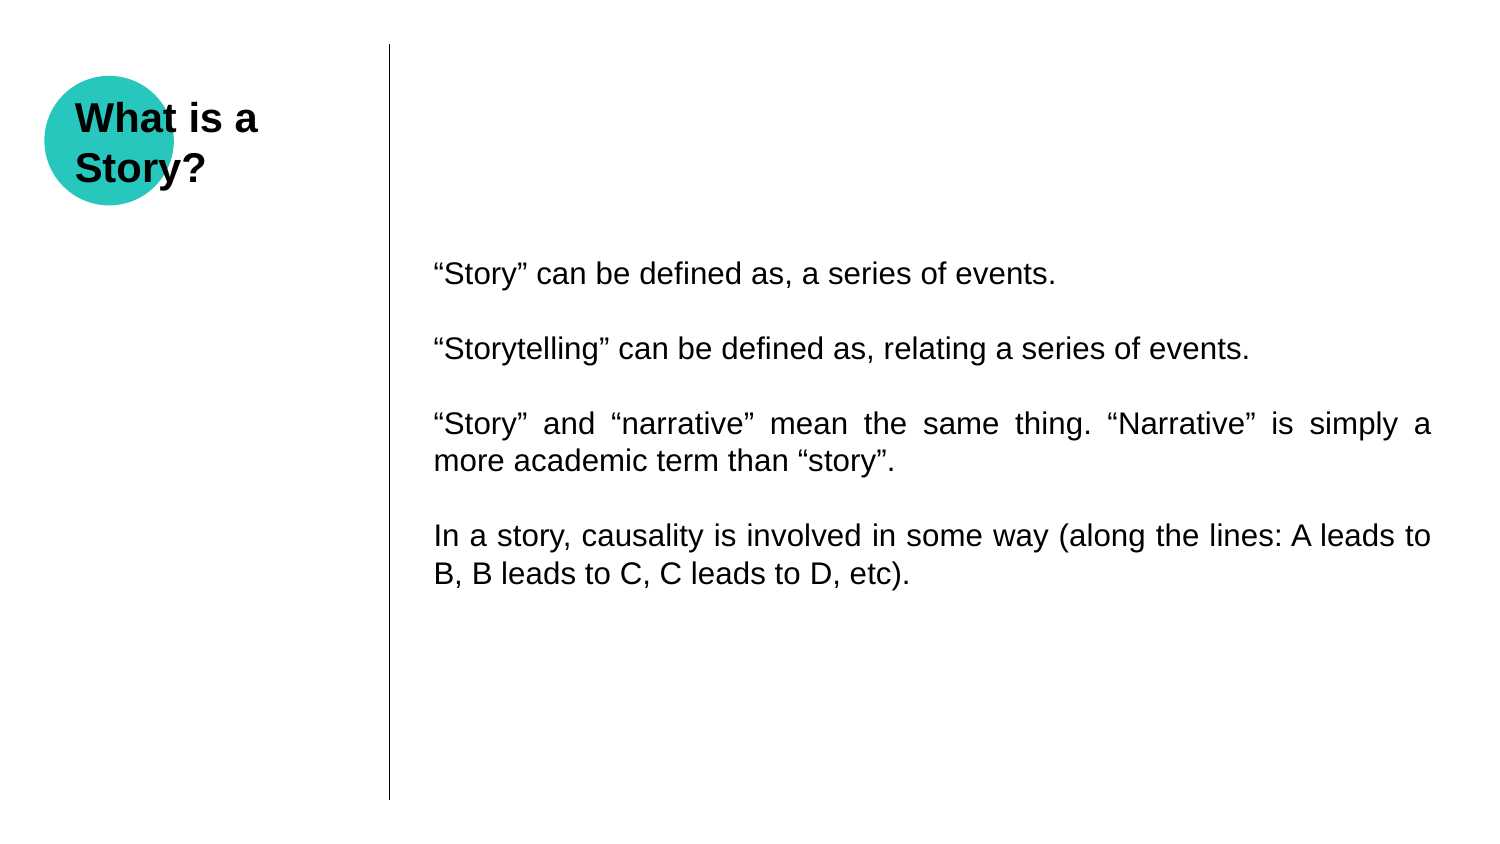

“Story” can be defined as, a series of events.

“Storytelling” can be defined as, relating a series of events.

“Story” and “narrative” mean the same thing. “Narrative” is simply a more academic term than “story”.

In a story, causality is involved in some way (along the lines: A leads to B, B leads to C, C leads to D, etc).

# What is a Story?